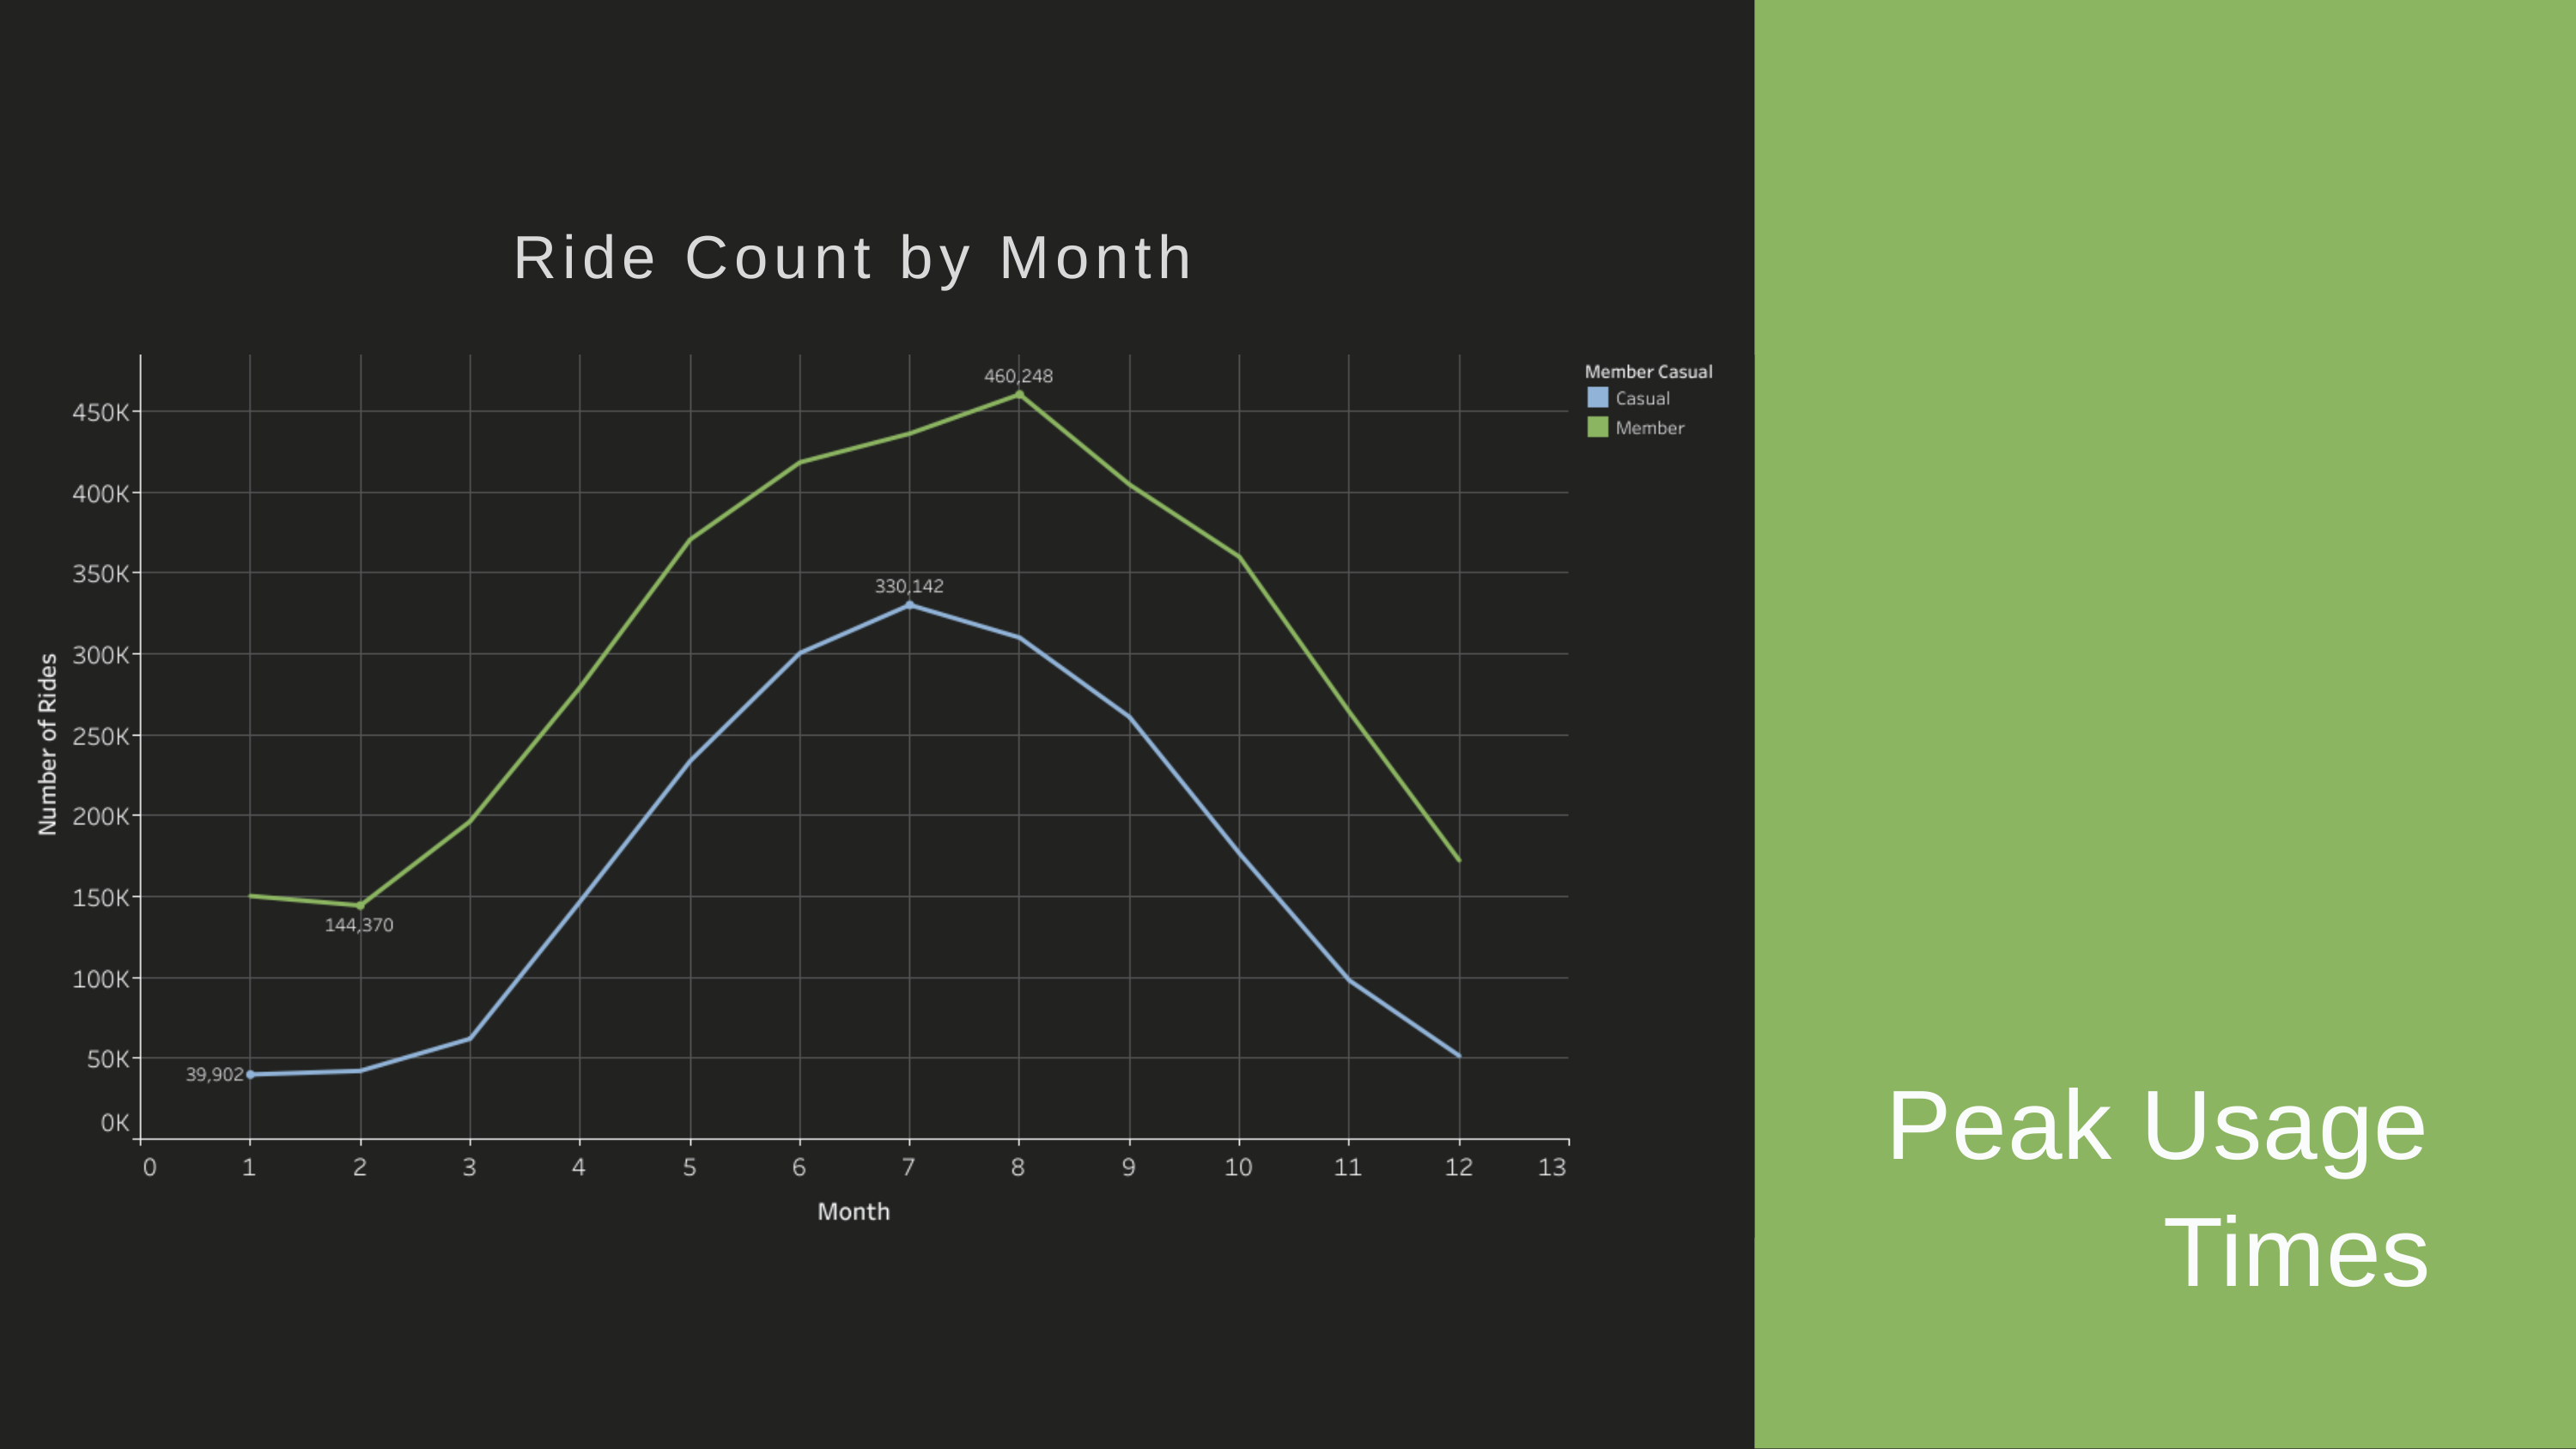

Ride Count by Month

Peak Usage Times